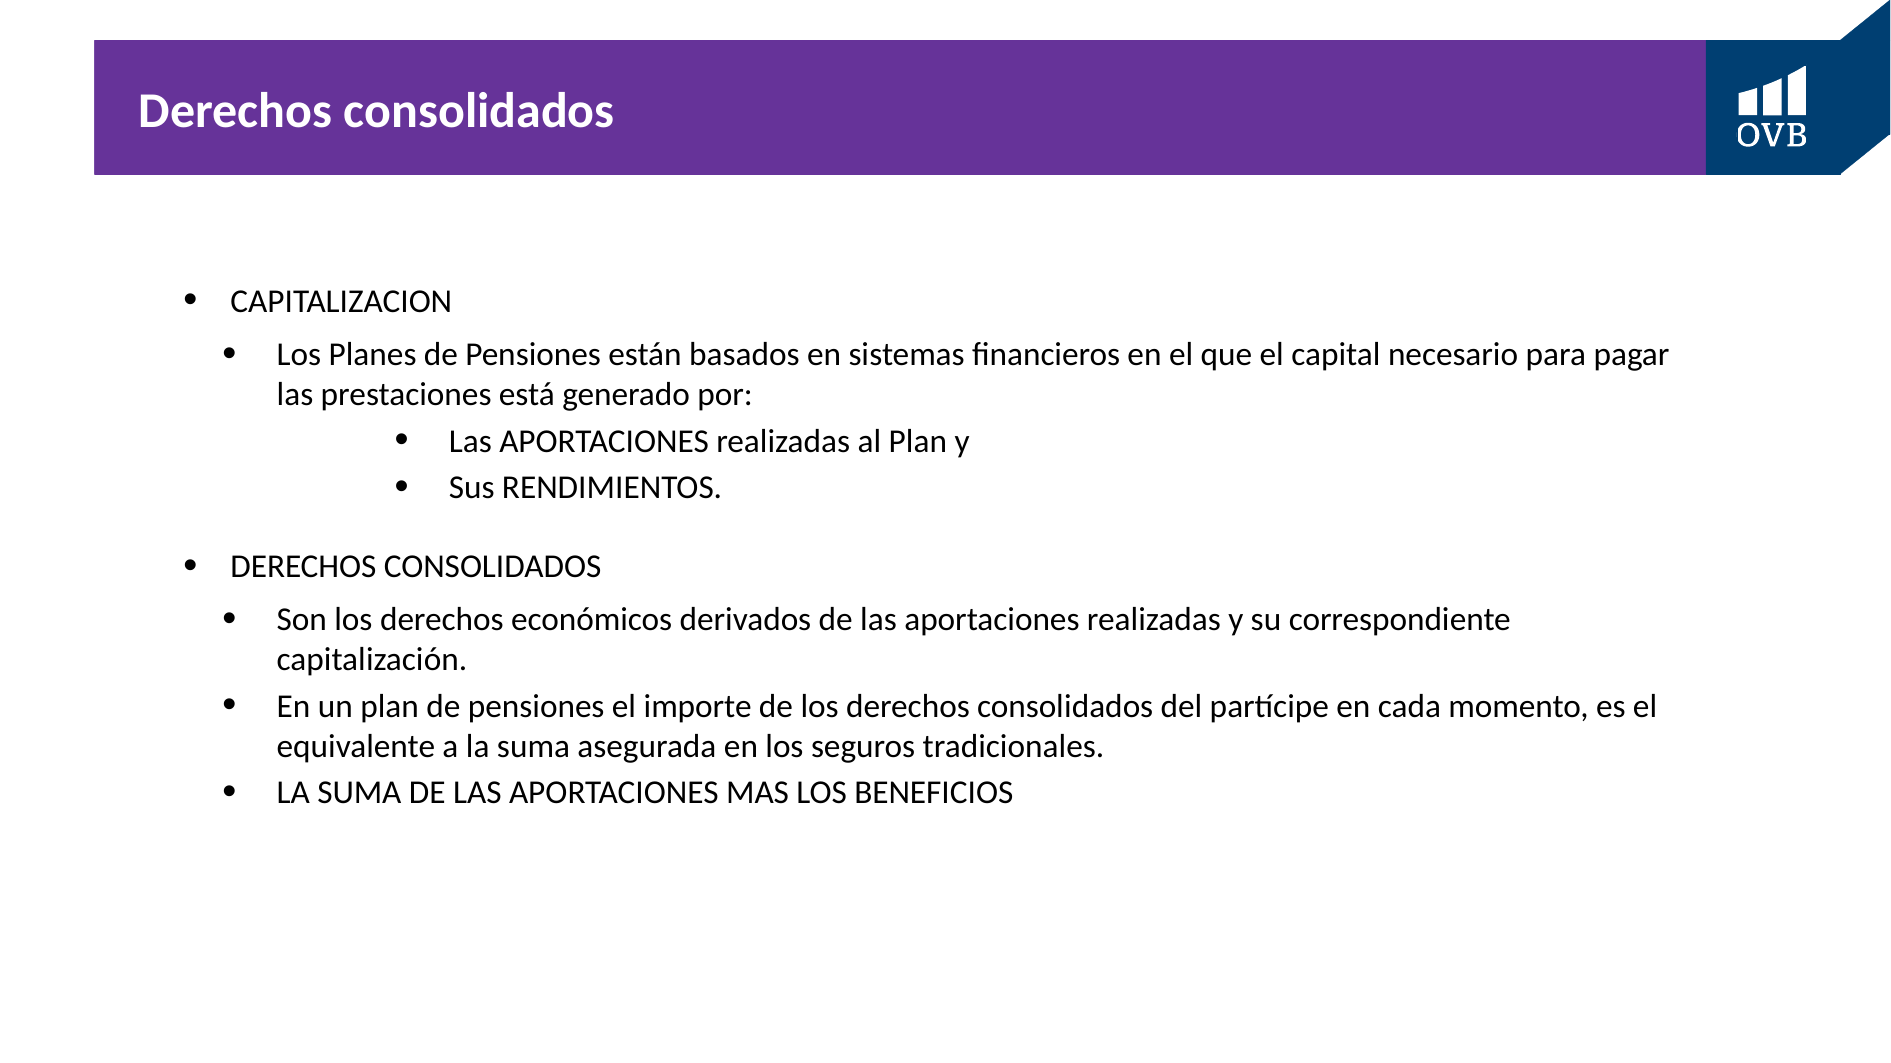

# Derechos consolidados
CAPITALIZACION
Los Planes de Pensiones están basados en sistemas financieros en el que el capital necesario para pagar las prestaciones está generado por:
Las APORTACIONES realizadas al Plan y
Sus RENDIMIENTOS.
DERECHOS CONSOLIDADOS
Son los derechos económicos derivados de las aportaciones realizadas y su correspondiente capitalización.
En un plan de pensiones el importe de los derechos consolidados del partícipe en cada momento, es el equivalente a la suma asegurada en los seguros tradicionales.
LA SUMA DE LAS APORTACIONES MAS LOS BENEFICIOS